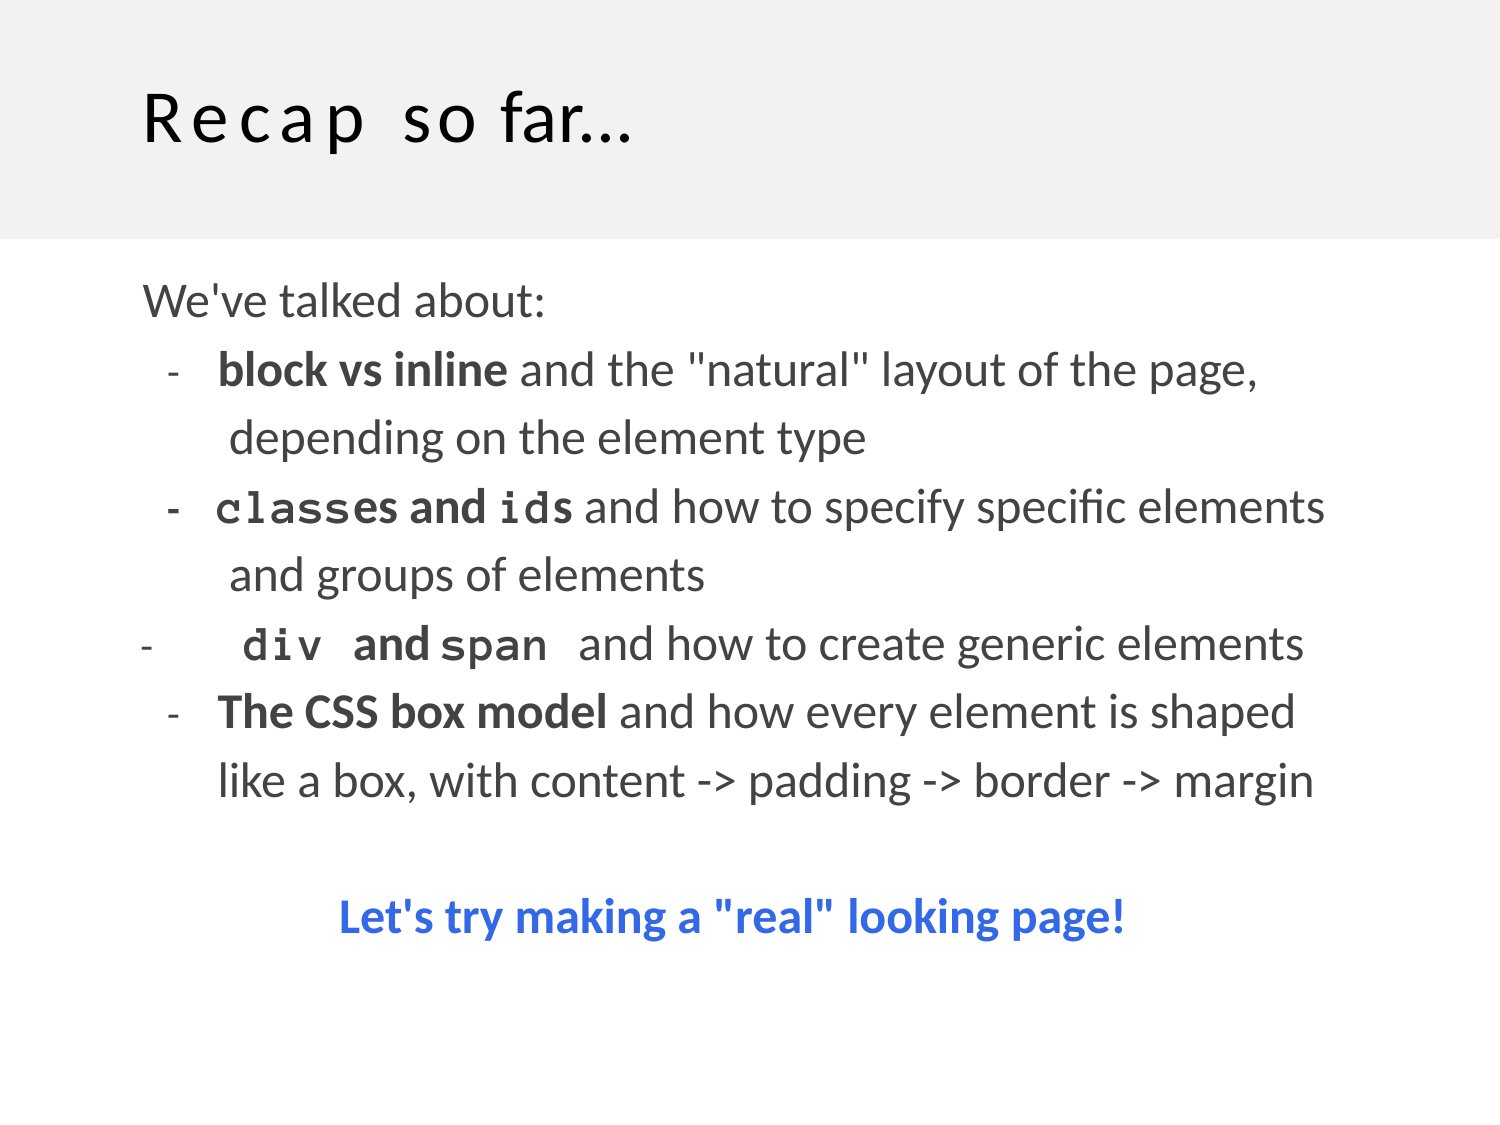

# Recap so far...
We've talked about:
-	block vs inline and the "natural" layout of the page,  depending on the element type
-	classes and ids and how to specify specific elements  and groups of elements
-	div and span and how to create generic elements
-	The CSS box model and how every element is shaped  like a box, with content -> padding -> border -> margin

Let's try making a "real" looking page!